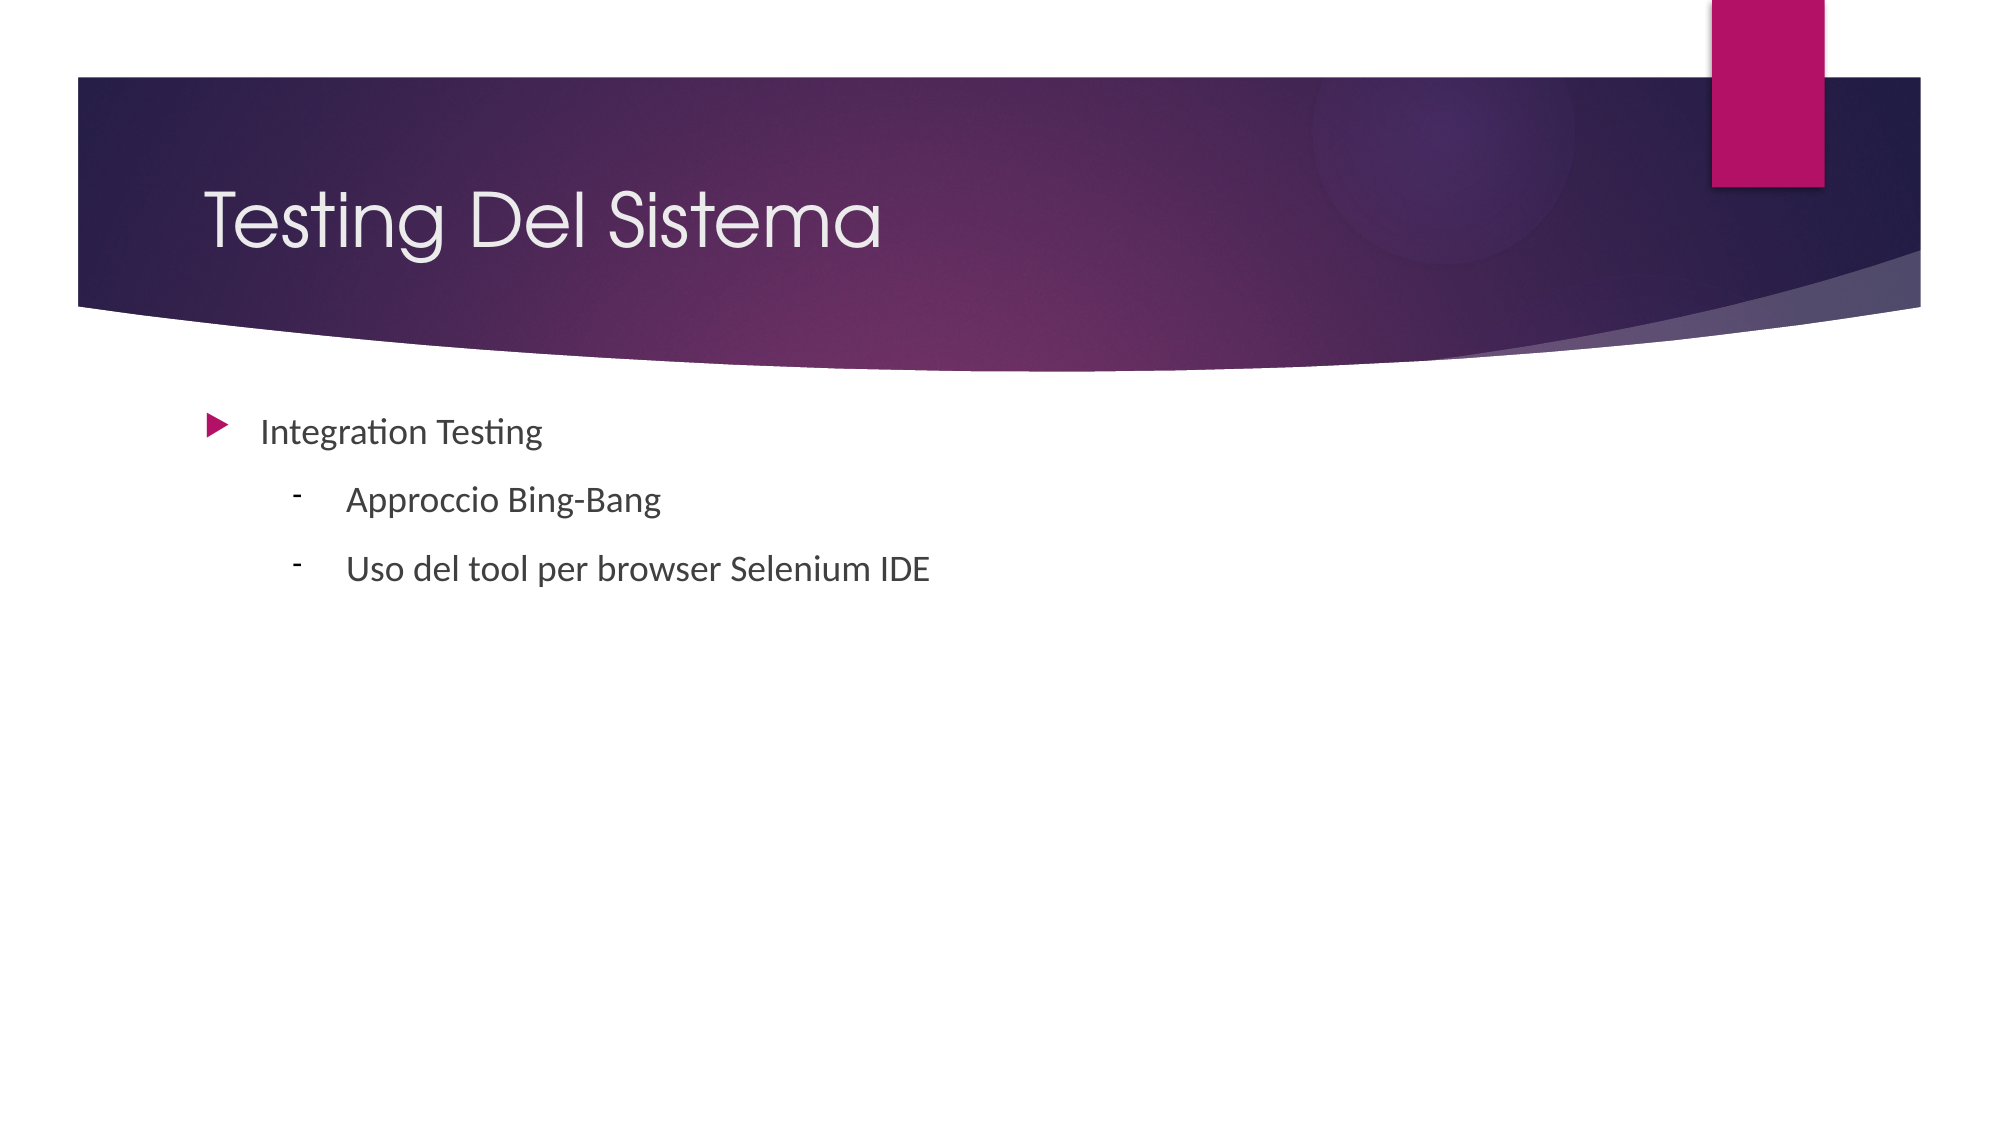

# Testing Del Sistema

Integration Testing
Approccio Bing-Bang
Uso del tool per browser Selenium IDE